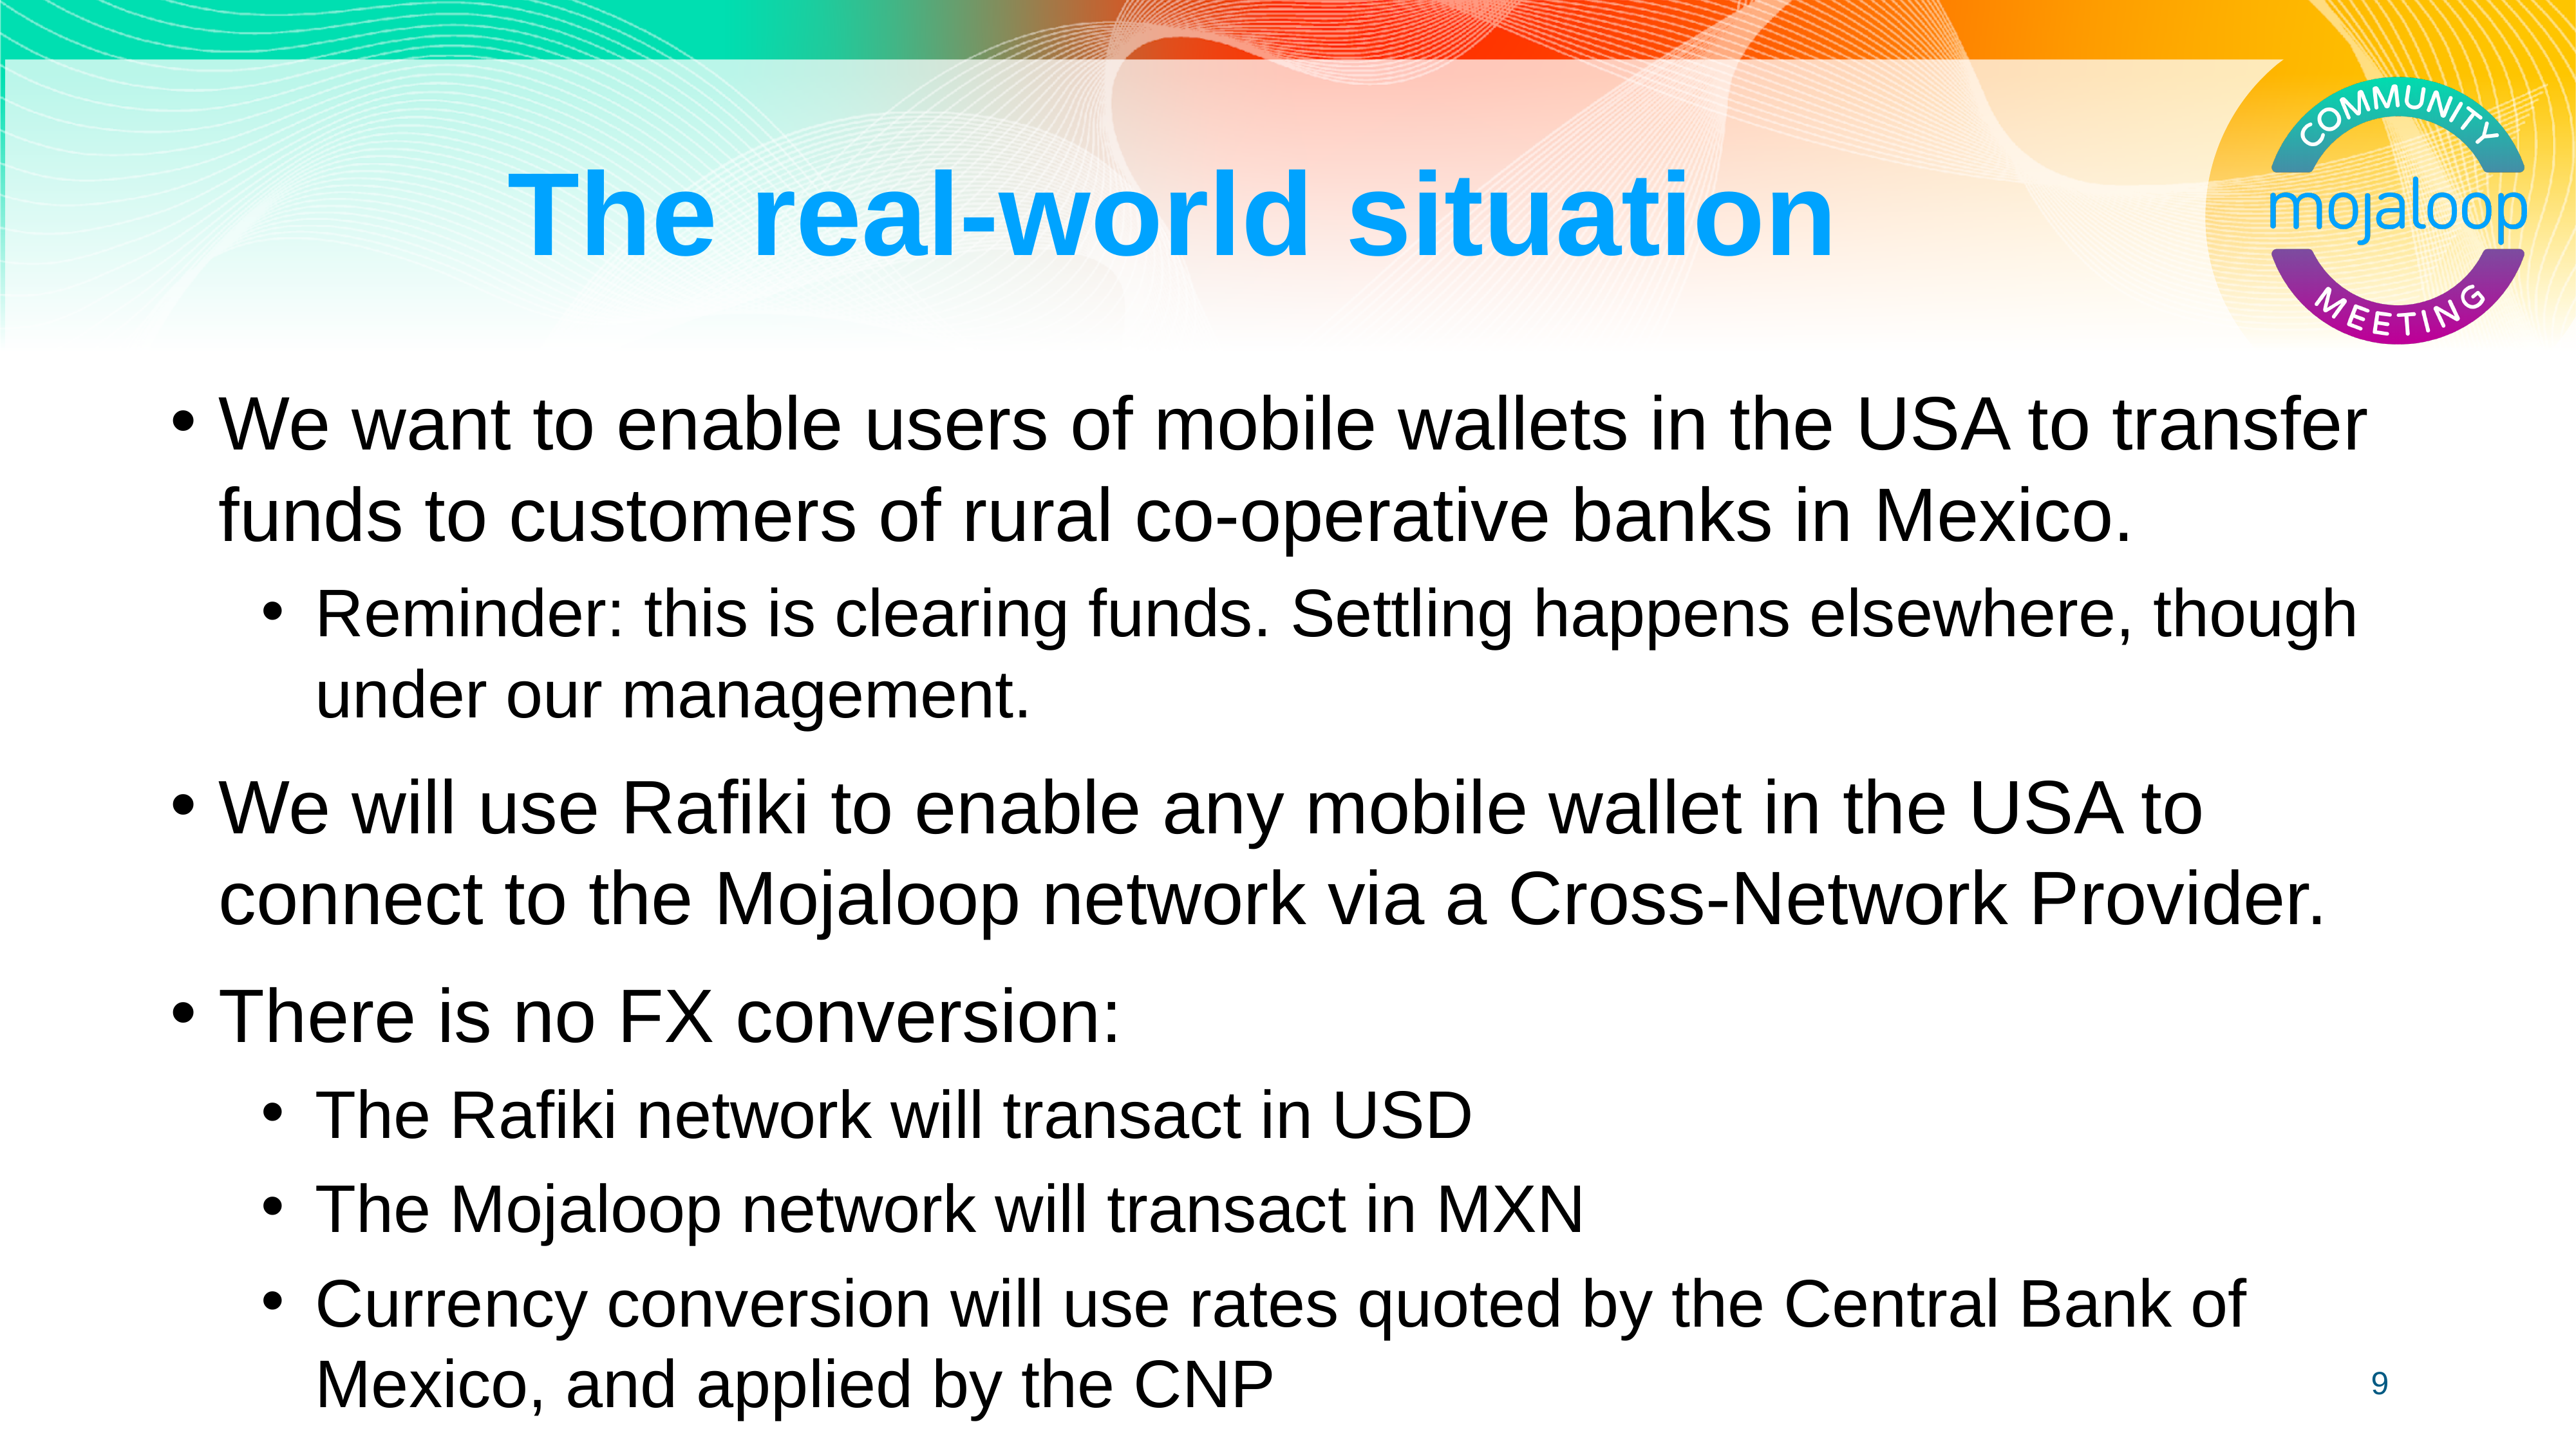

# The real-world situation
We want to enable users of mobile wallets in the USA to transfer funds to customers of rural co-operative banks in Mexico.
Reminder: this is clearing funds. Settling happens elsewhere, though under our management.
We will use Rafiki to enable any mobile wallet in the USA to connect to the Mojaloop network via a Cross-Network Provider.
There is no FX conversion:
The Rafiki network will transact in USD
The Mojaloop network will transact in MXN
Currency conversion will use rates quoted by the Central Bank of Mexico, and applied by the CNP
9